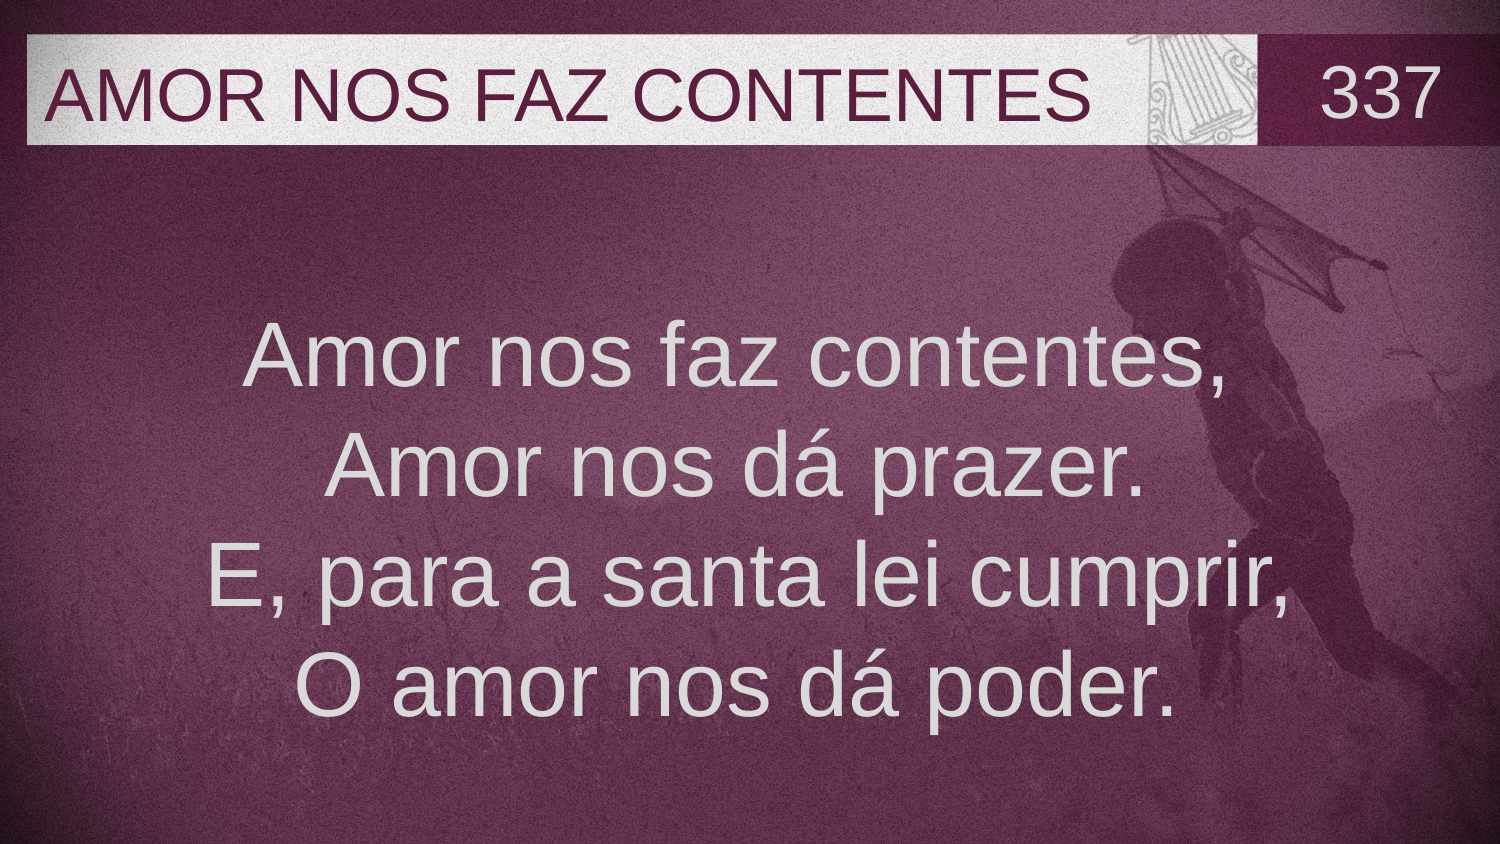

# AMOR NOS FAZ CONTENTES
337
Amor nos faz contentes,
Amor nos dá prazer.
E, para a santa lei cumprir,
O amor nos dá poder.